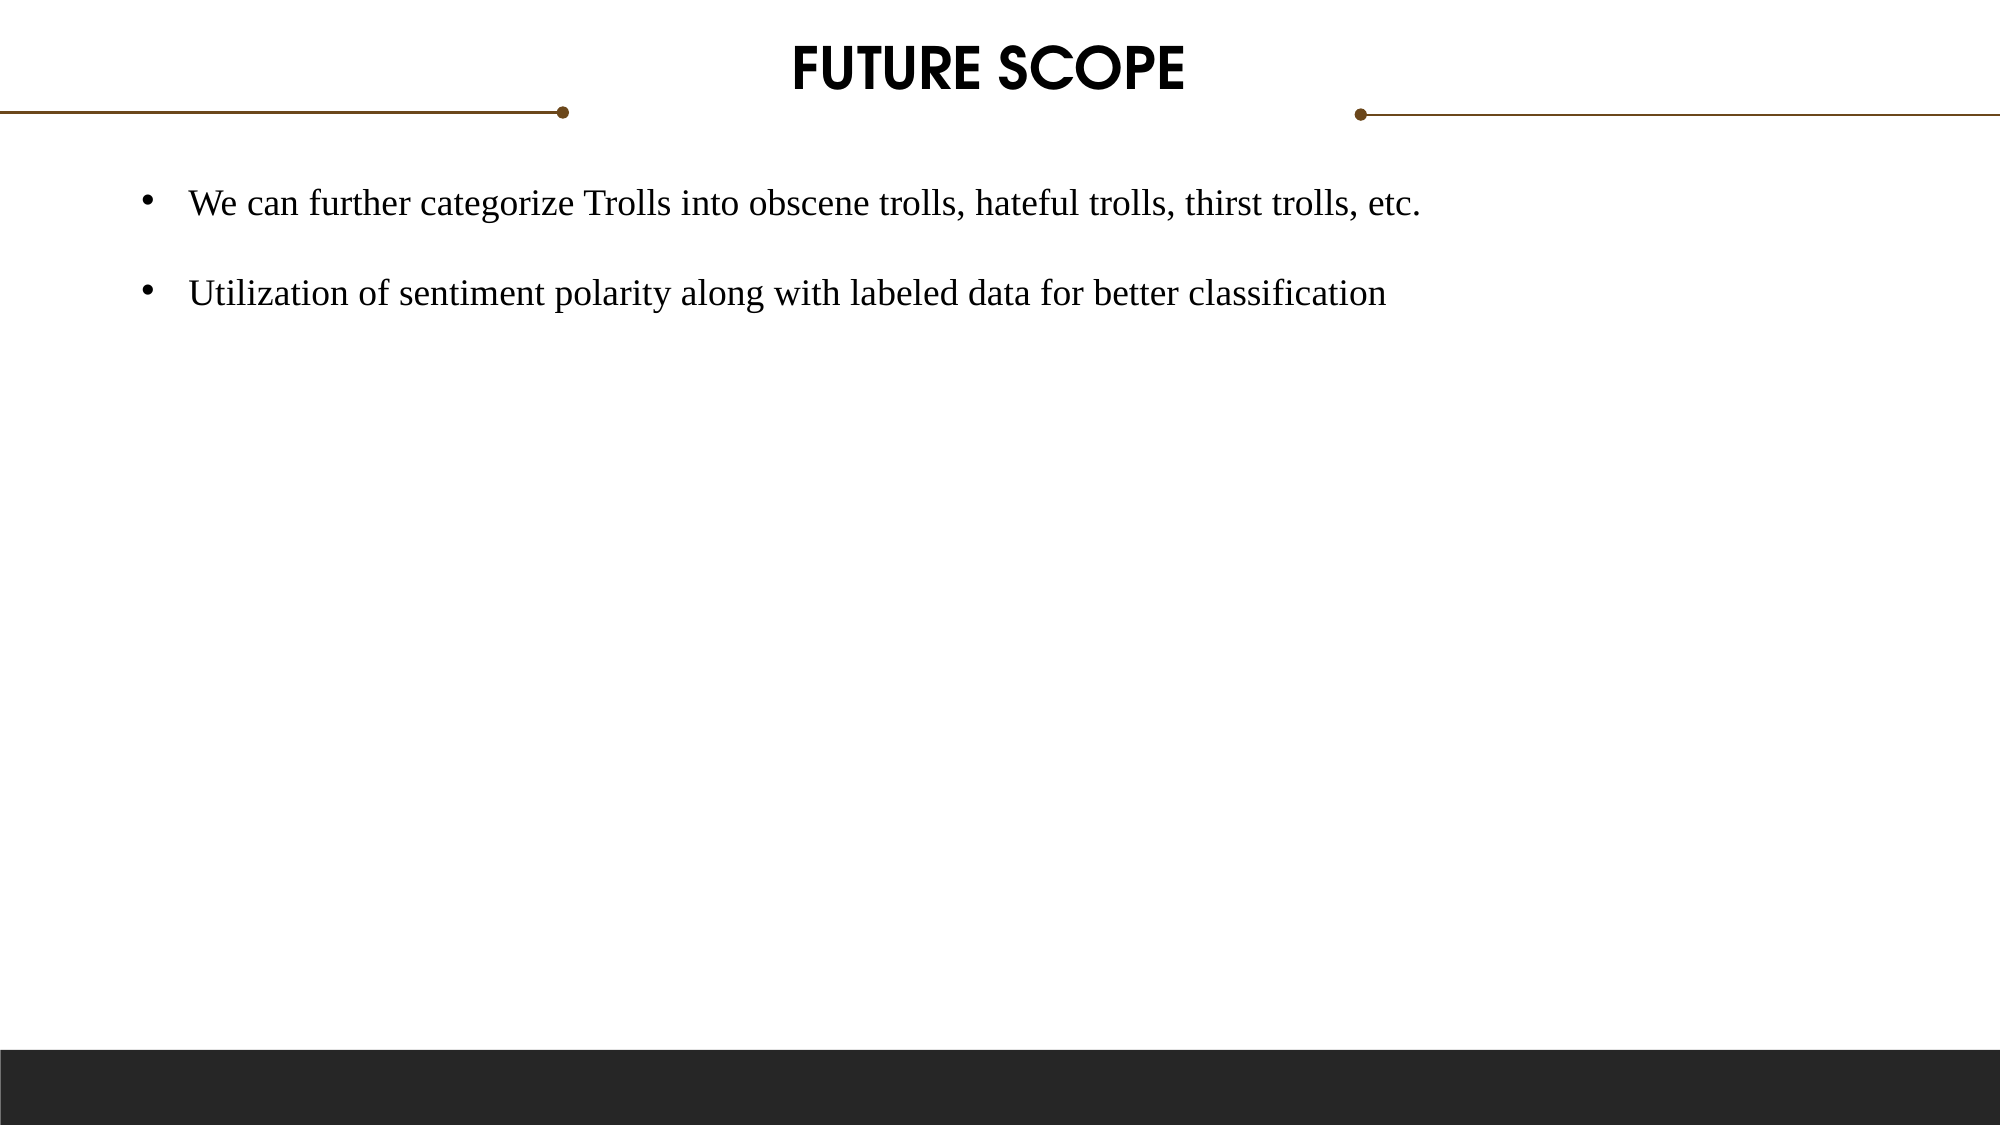

FUTURE SCOPE
We can further categorize Trolls into obscene trolls, hateful trolls, thirst trolls, etc.

Utilization of sentiment polarity along with labeled data for better classification